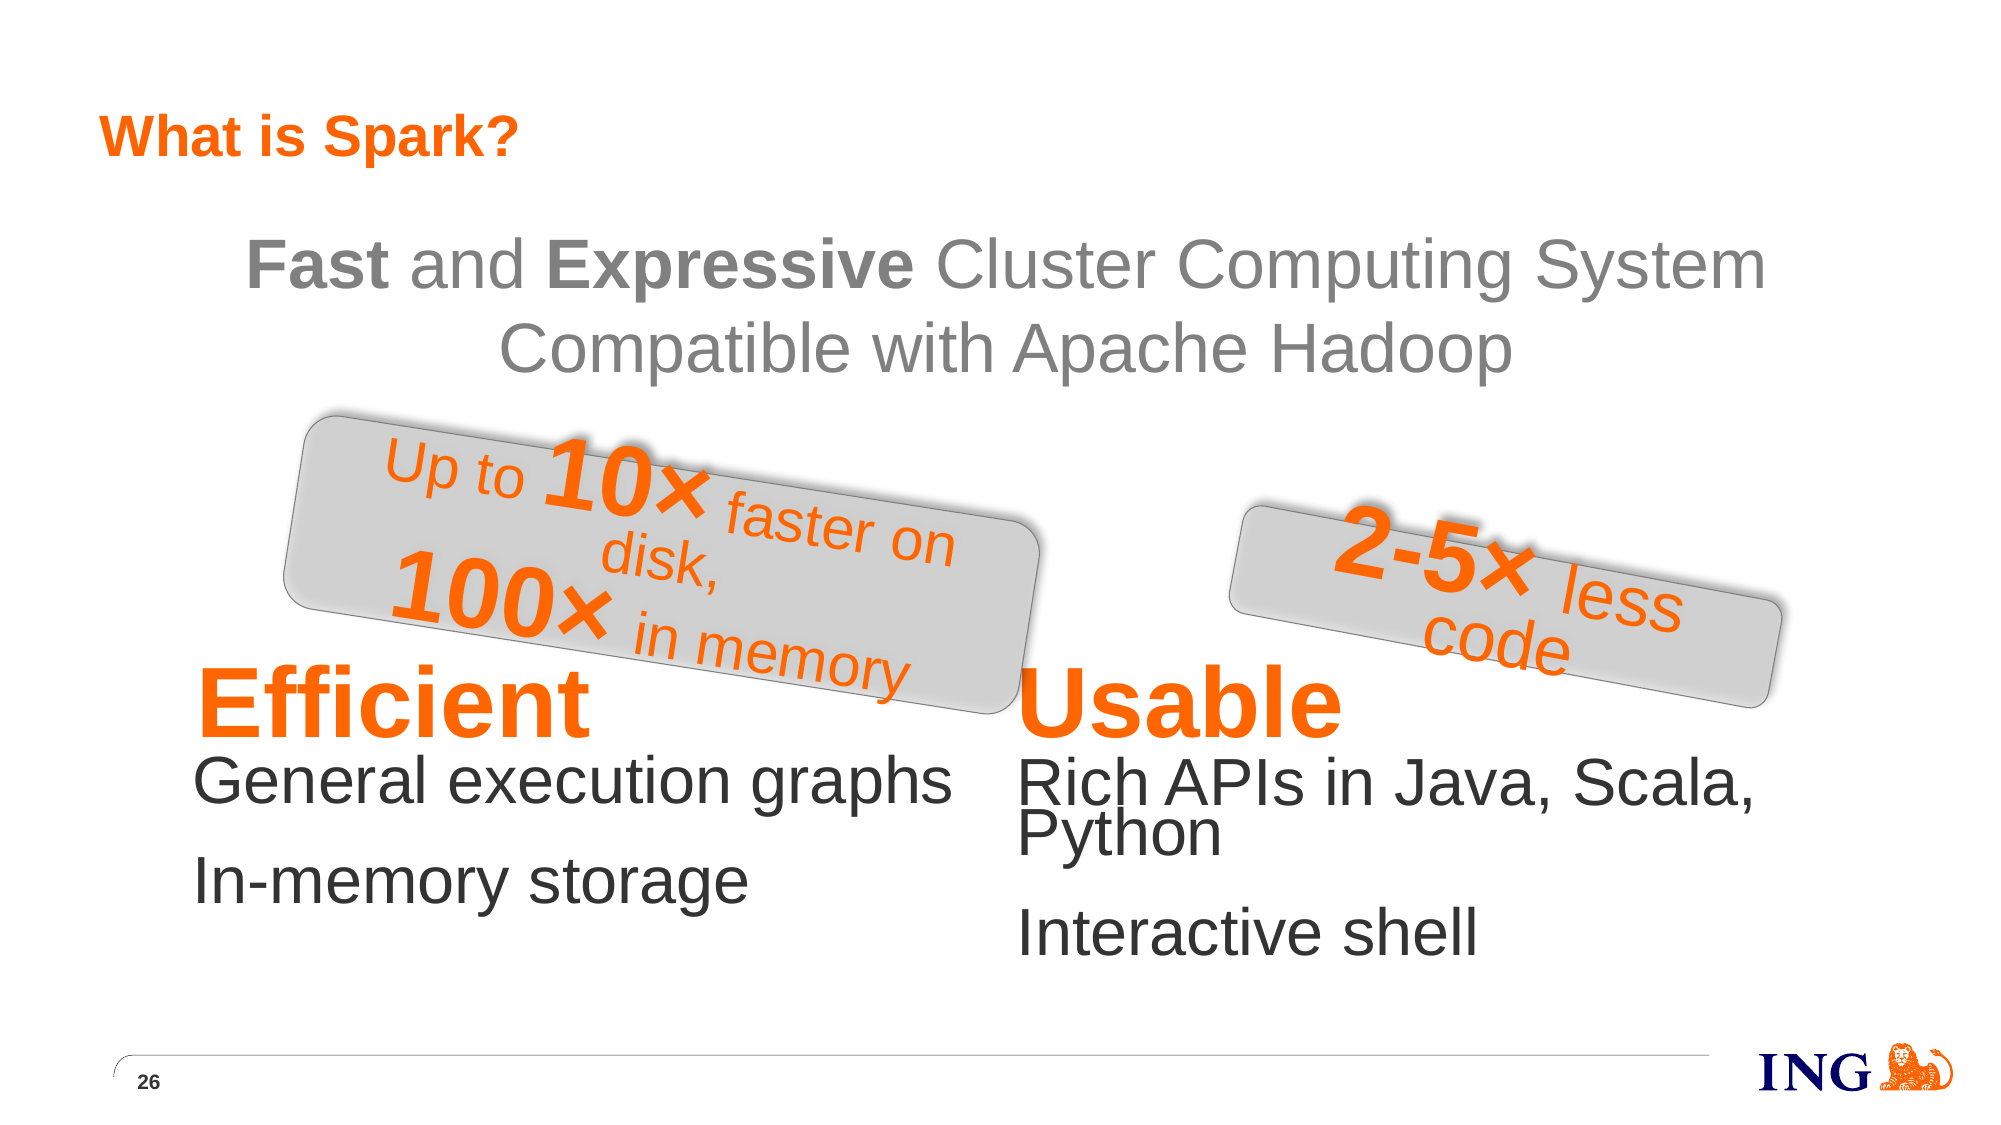

# What is Spark?
Fast and Expressive Cluster Computing System Compatible with Apache Hadoop

Up to 10× faster on disk,
100× in memory
2-5× less code
Efficient
Usable
General execution graphs

In-memory storage
Rich APIs in Java, Scala, Python

Interactive shell
26